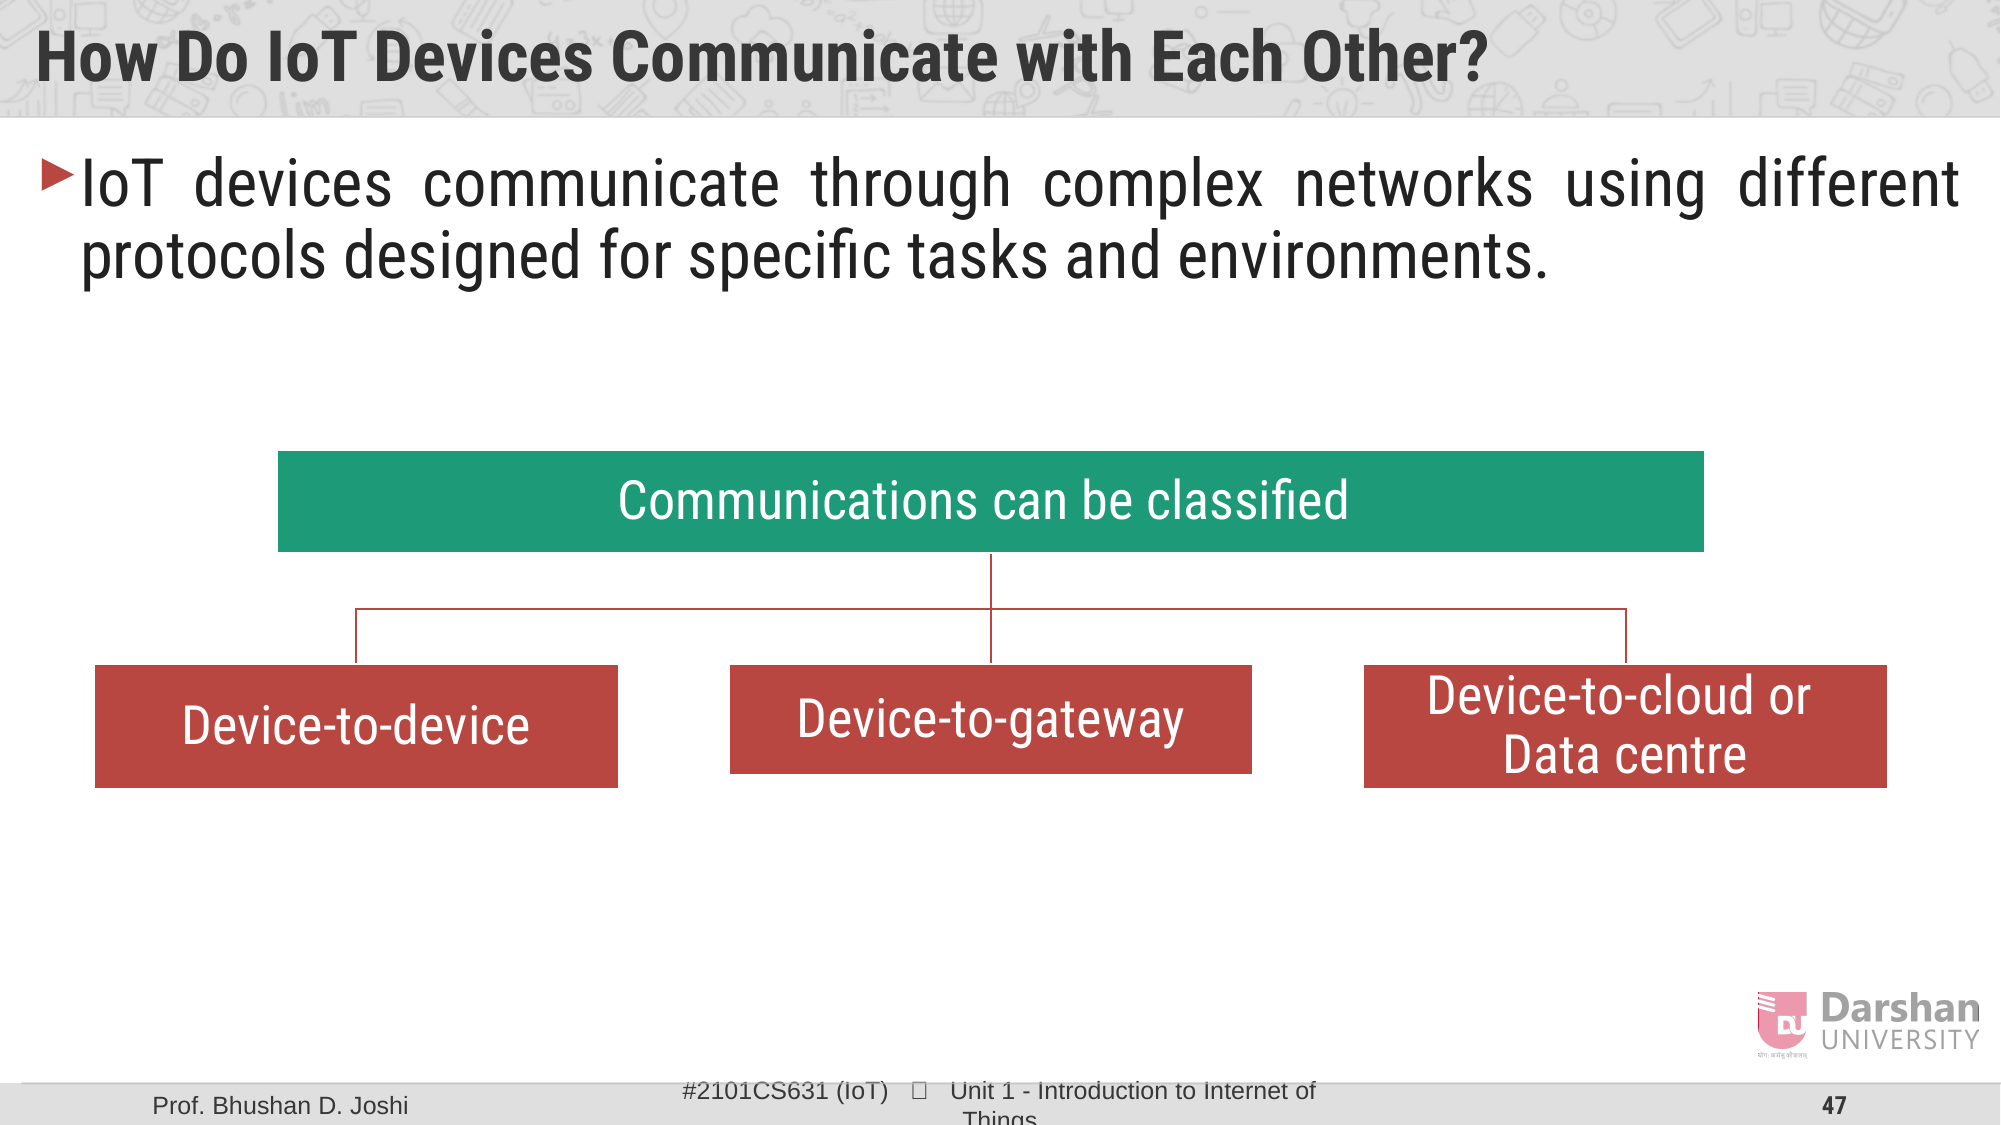

# How Do IoT Devices Communicate with Each Other?
IoT devices communicate through complex networks using different protocols designed for specific tasks and environments.

Communications can be classified
Device-to-device
Device-to-gateway
Device-to-cloud or
Data centre